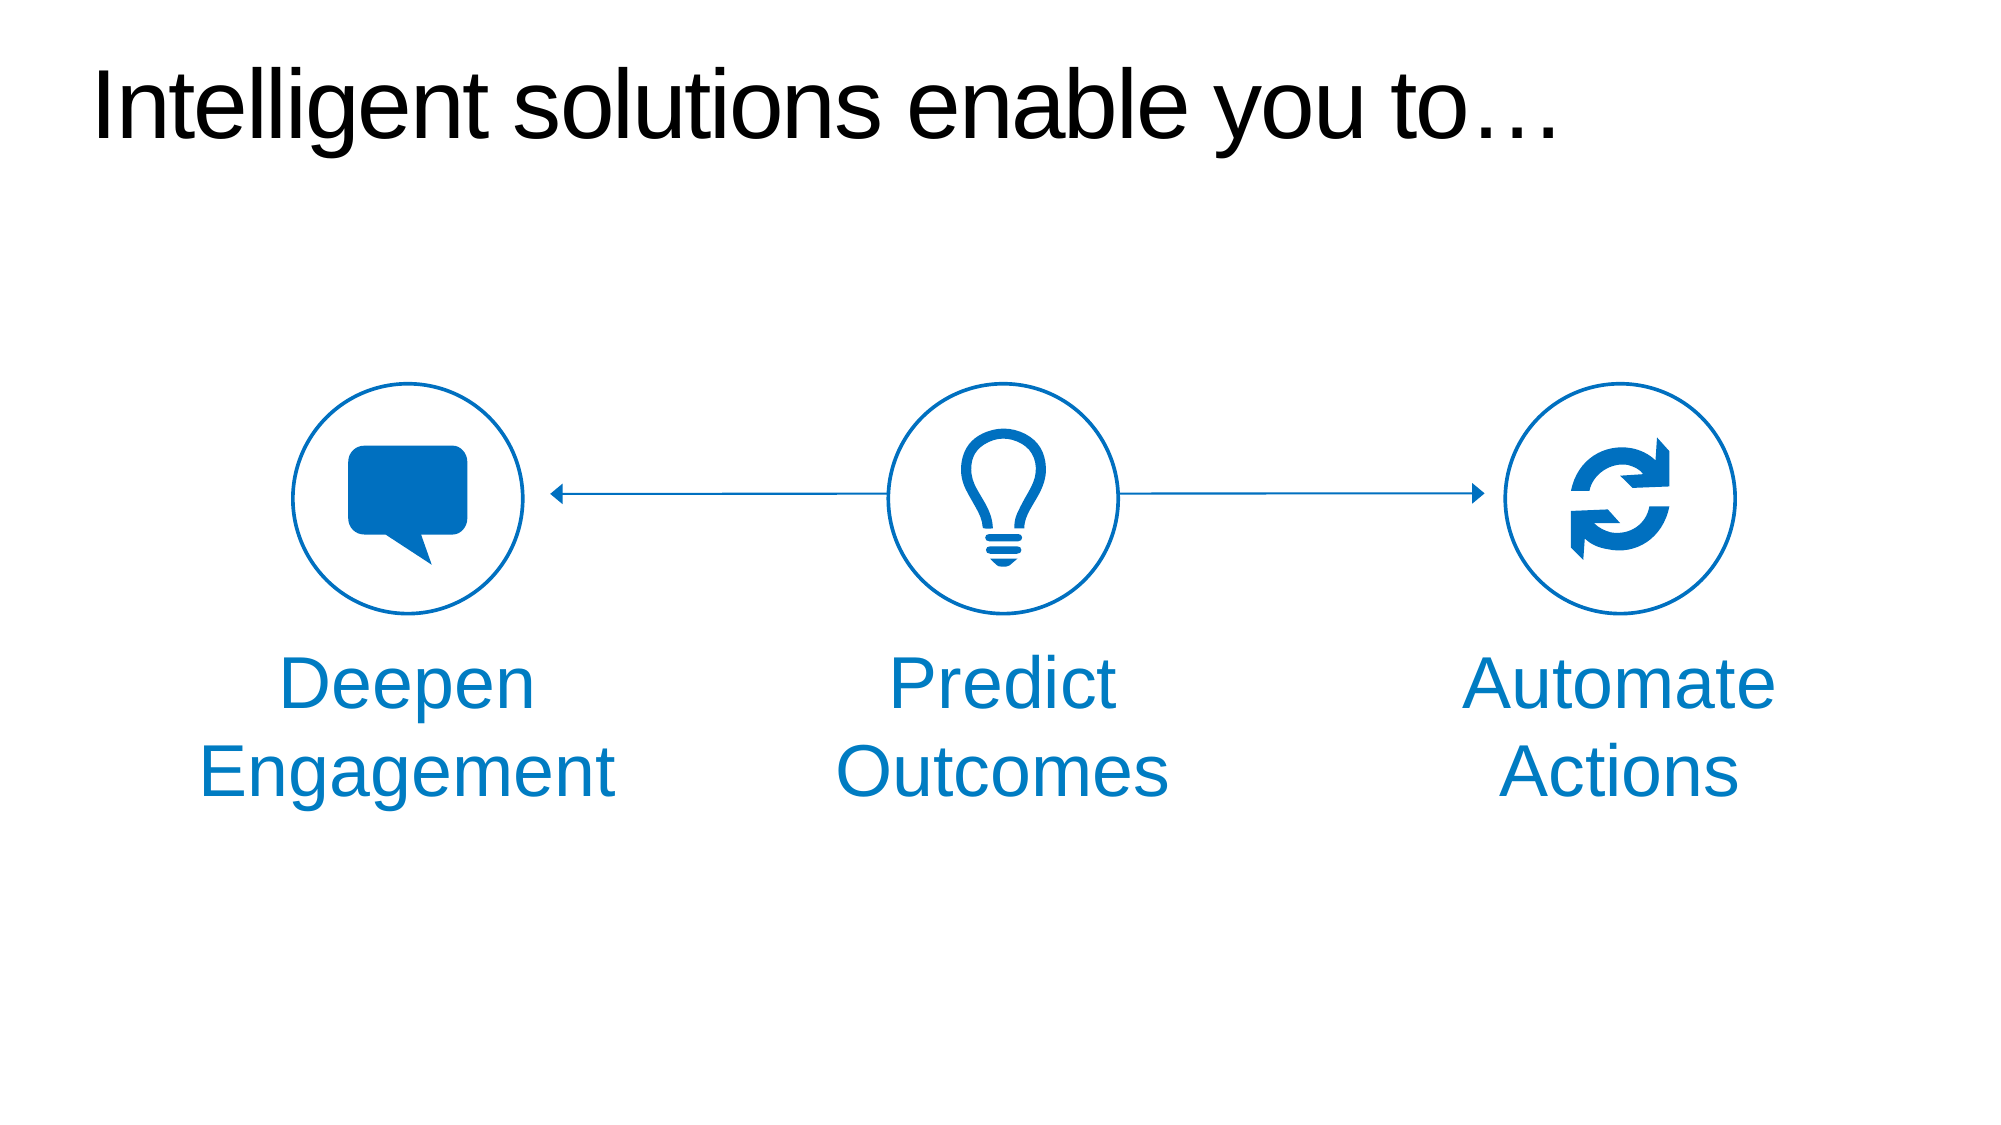

# Intelligent solutions enable you to…

Predict
Outcomes
Automate
Actions
Deepen
Engagement